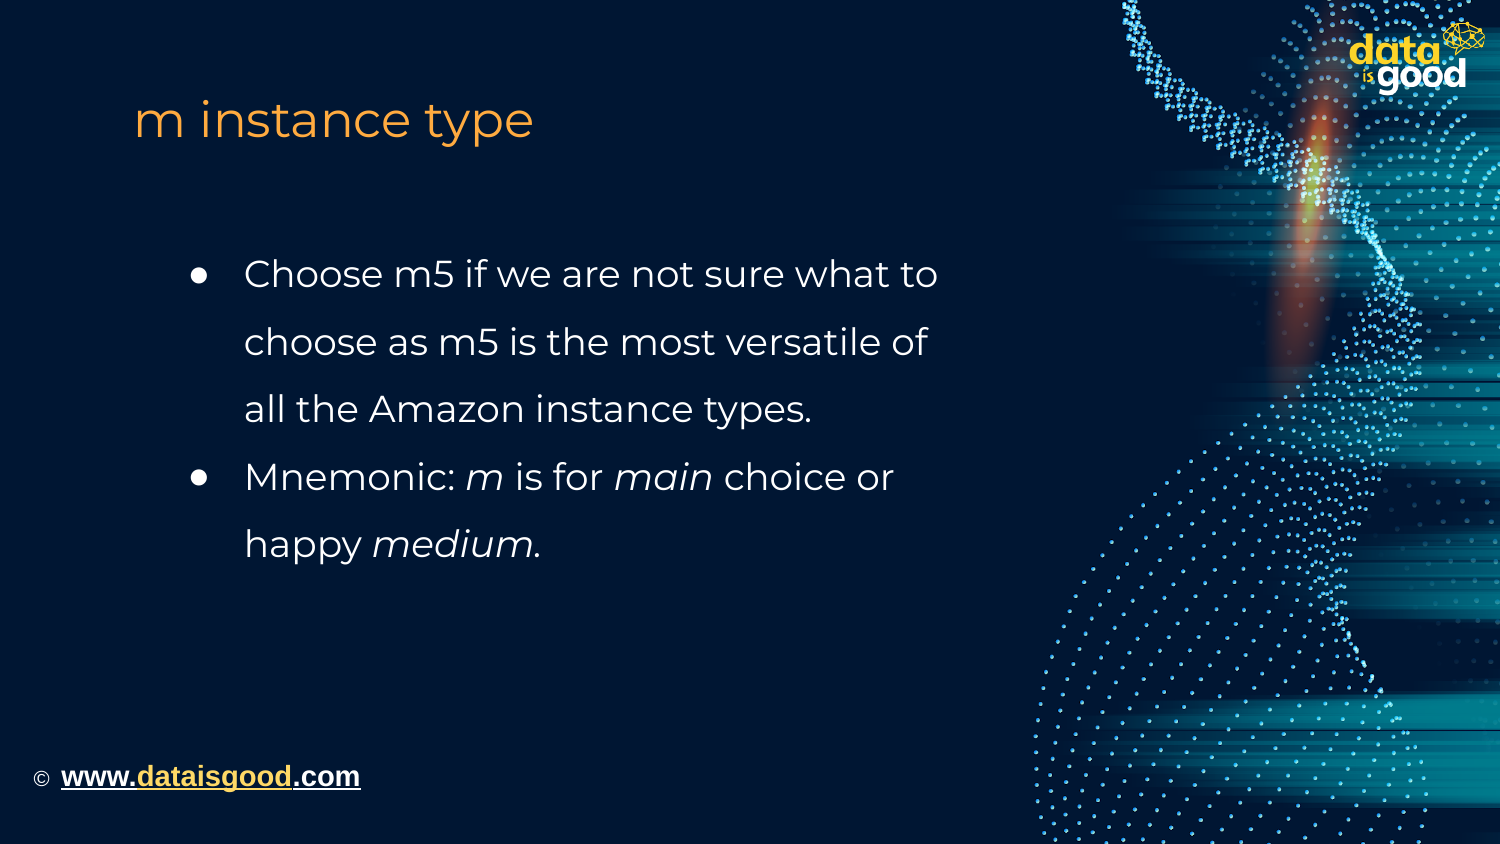

# m instance type
Choose m5 if we are not sure what to choose as m5 is the most versatile of all the Amazon instance types.
Mnemonic: m is for main choice or happy medium.